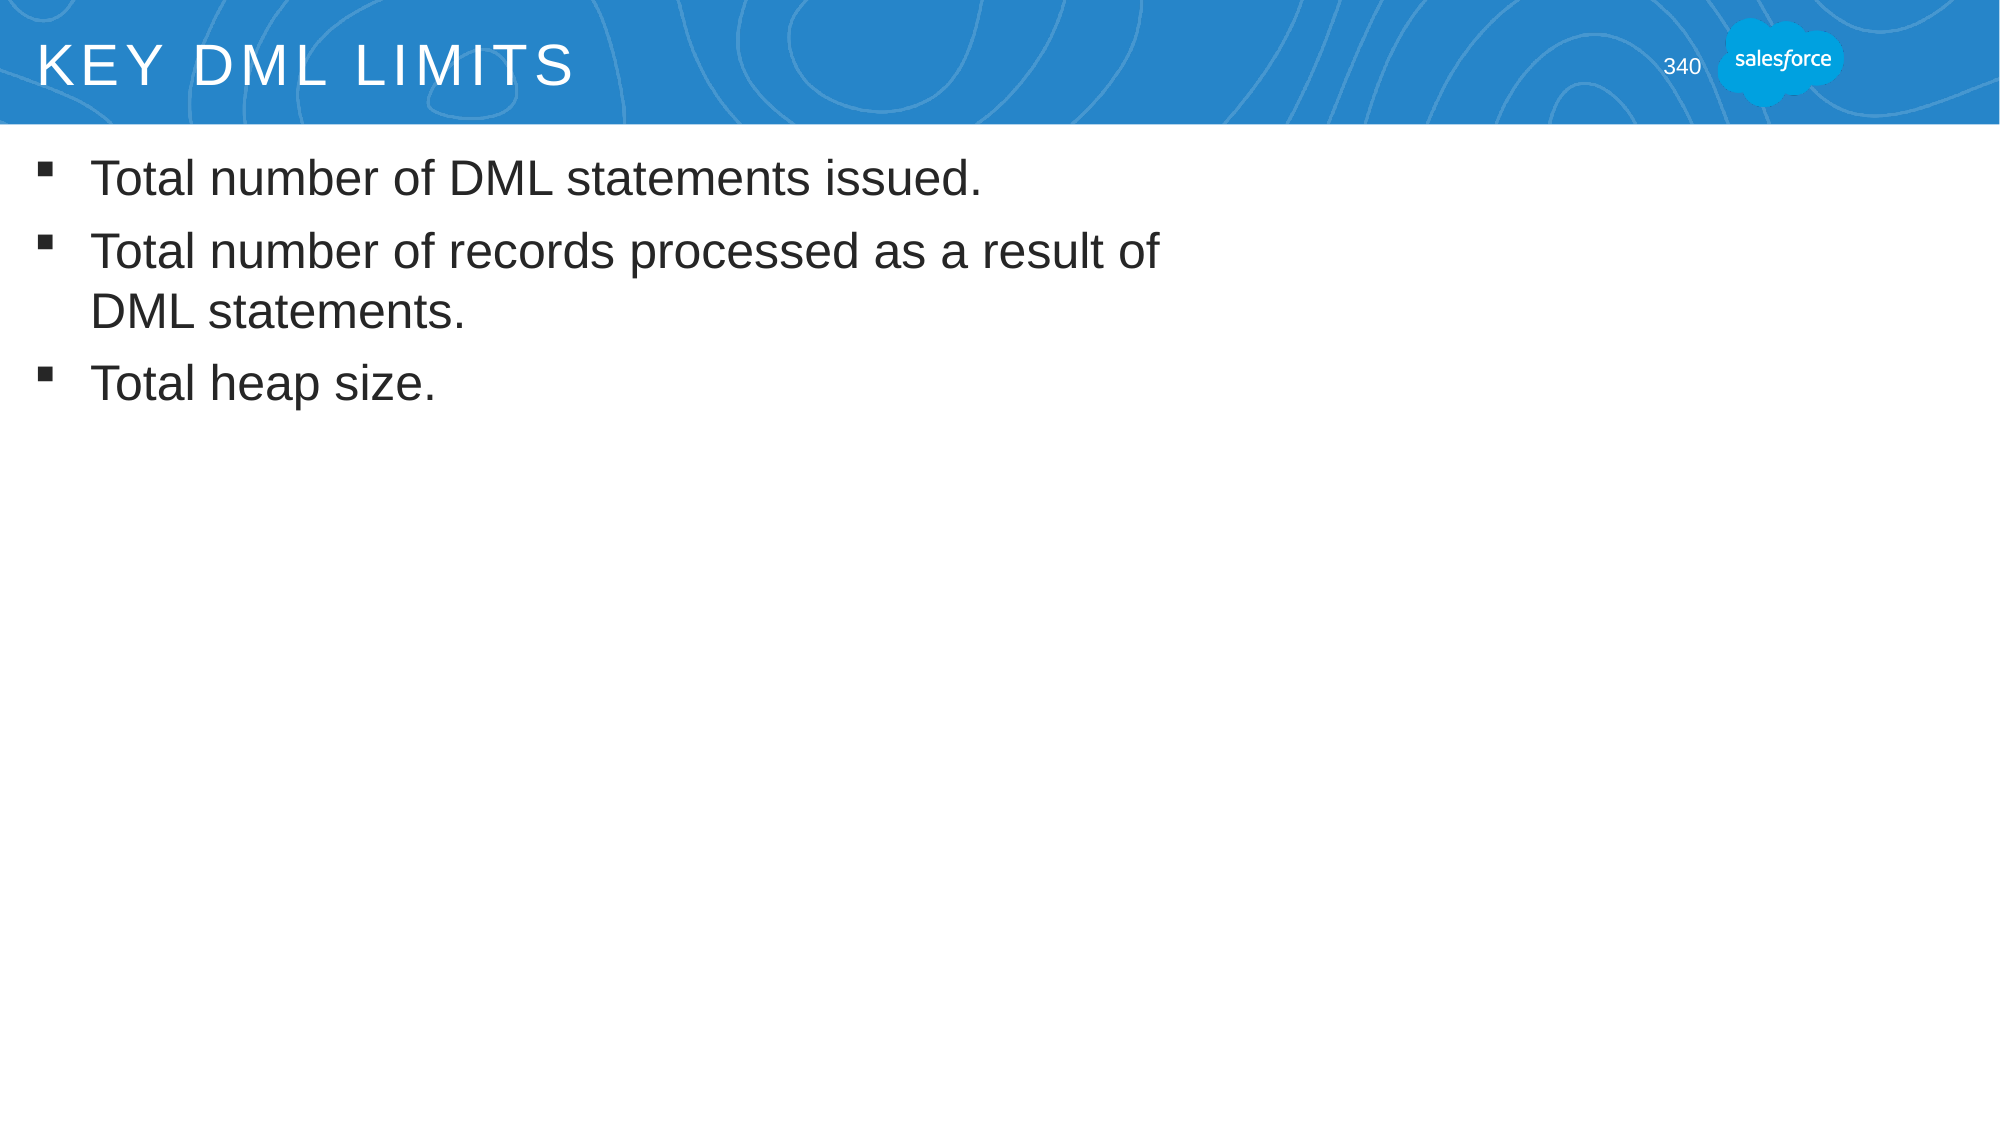

# Key DML Limits
340
Total number of DML statements issued.
Total number of records processed as a result of DML statements.
Total heap size.